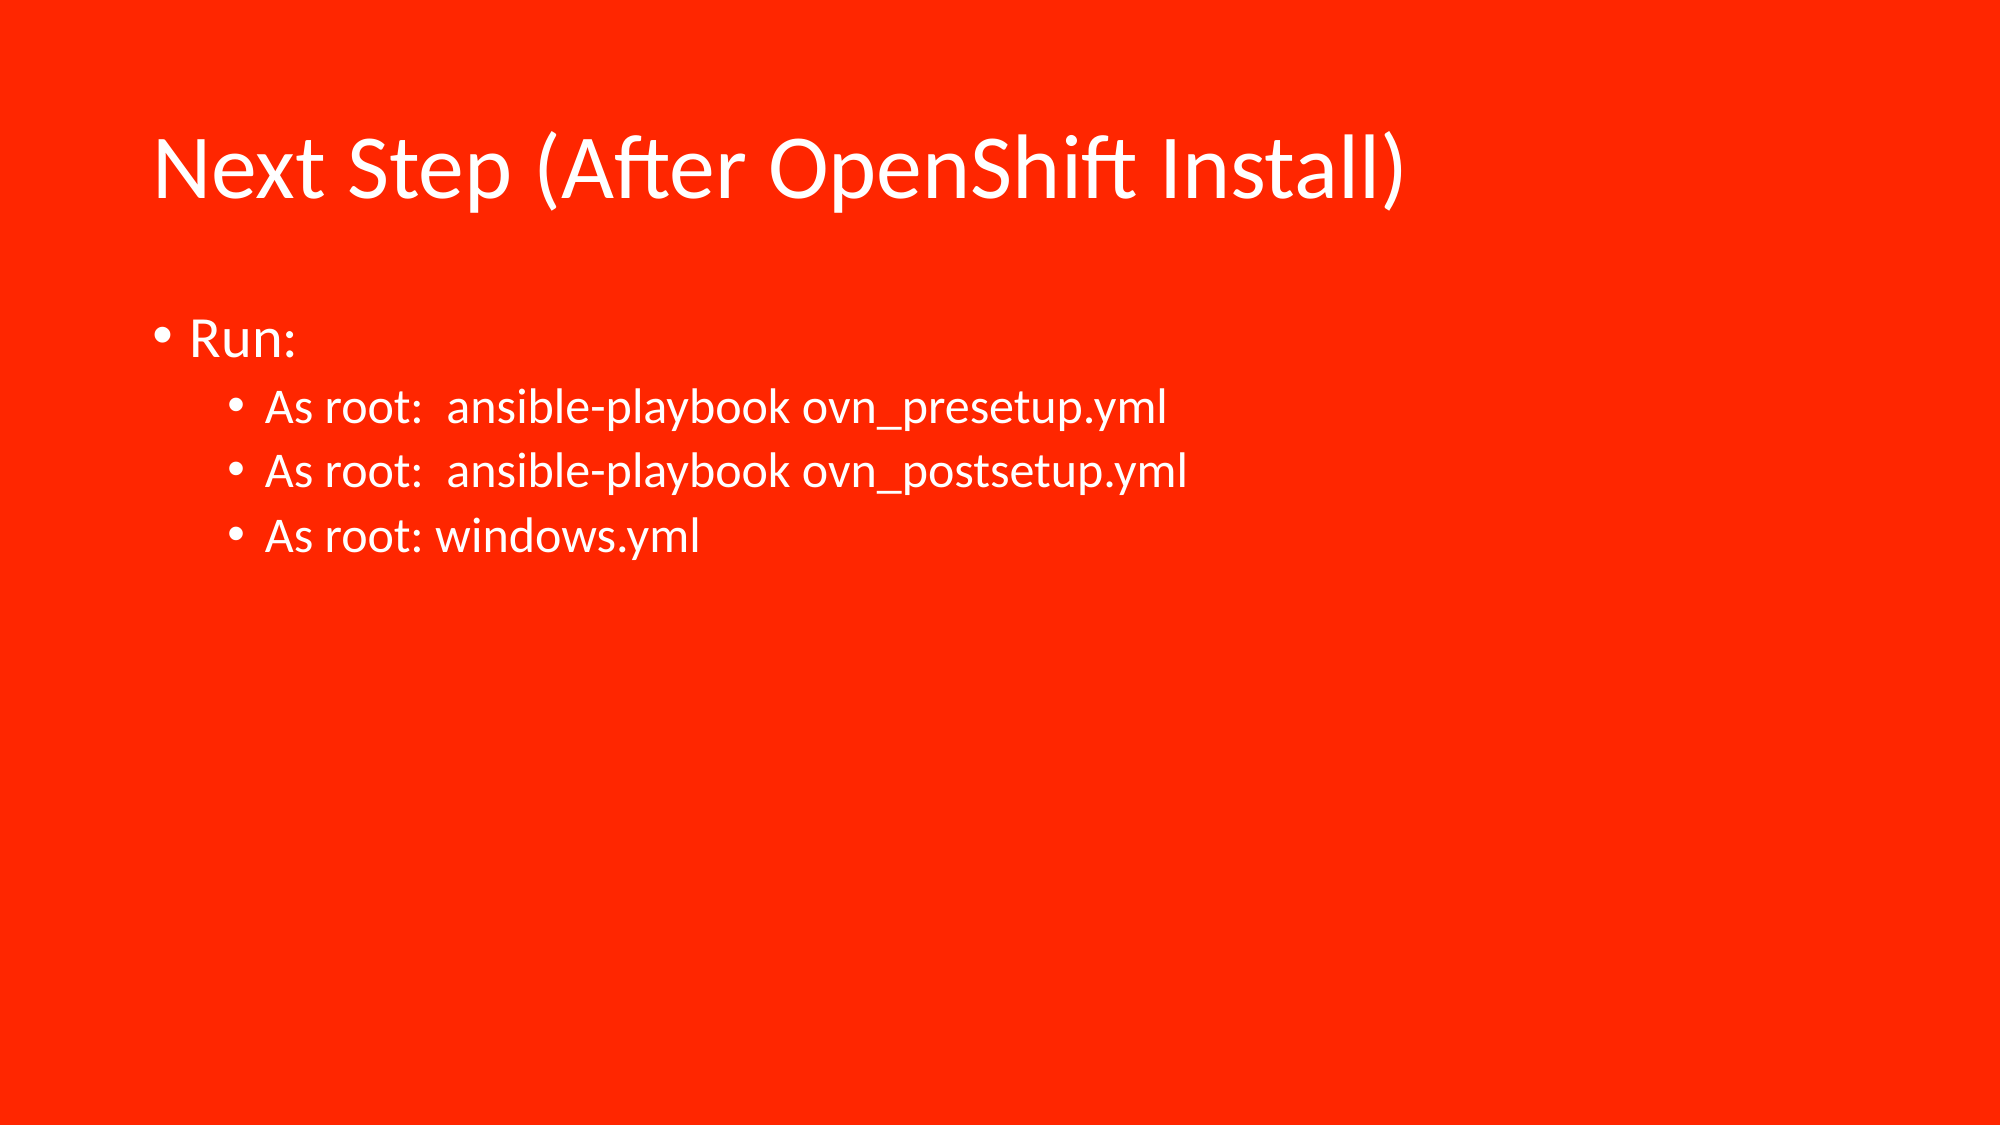

# Next Step (After OpenShift Install)
Run:
As root:  ansible-playbook ovn_presetup.yml
As root:  ansible-playbook ovn_postsetup.yml
As root: windows.yml